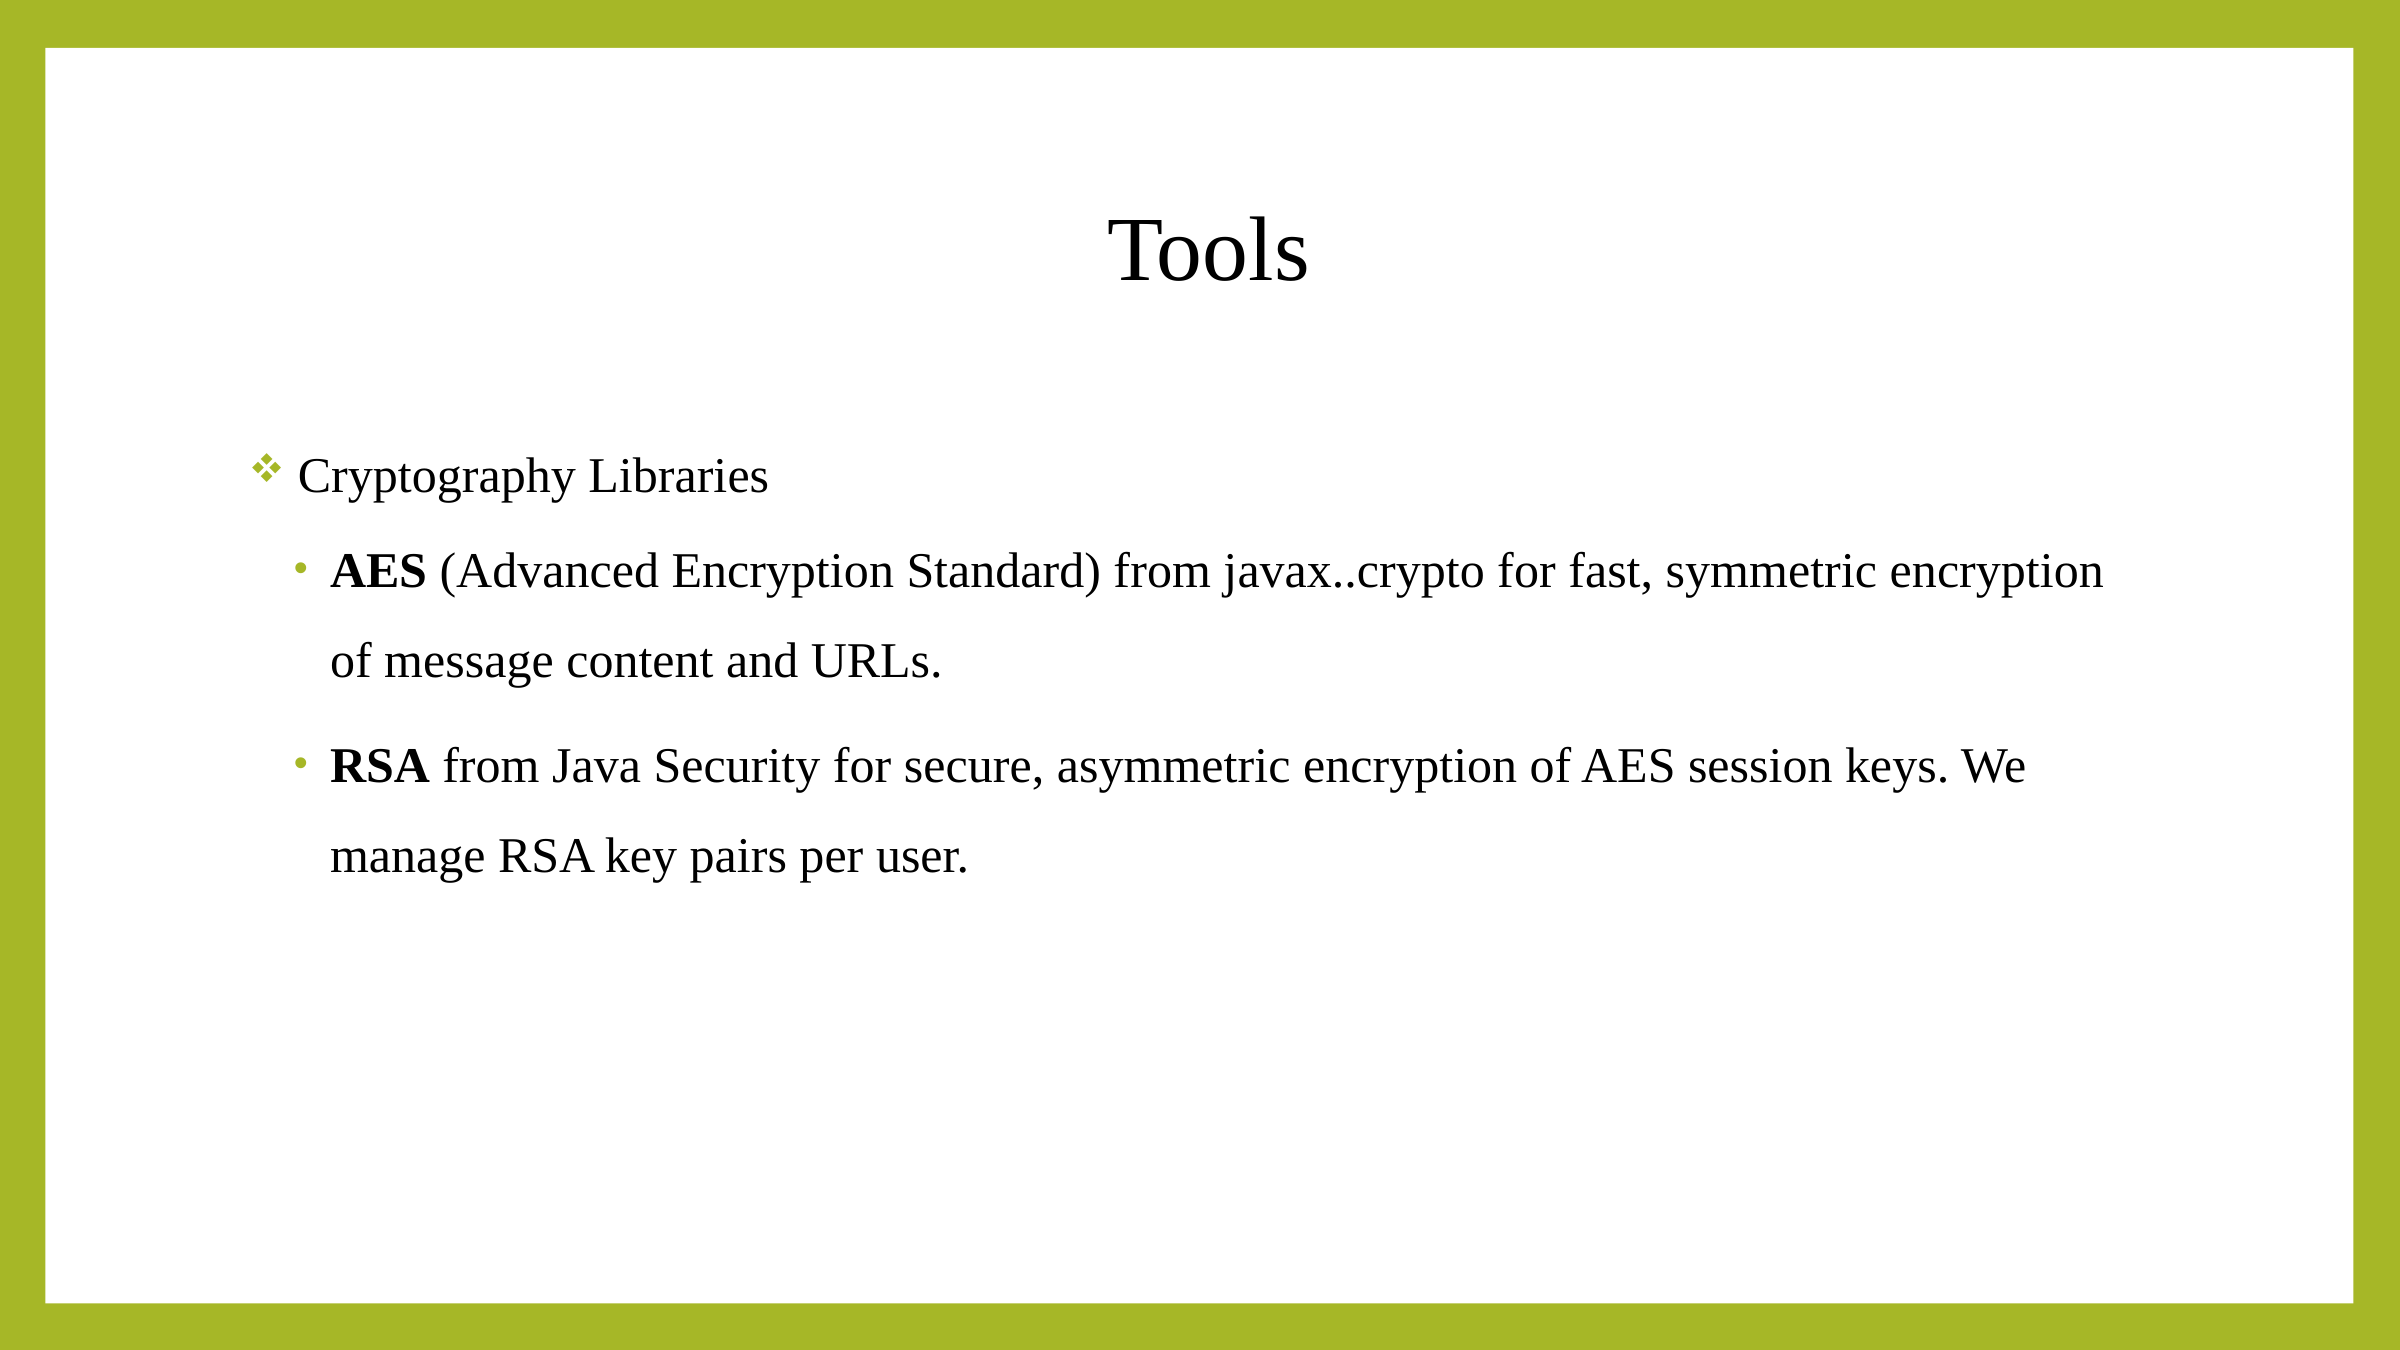

# Tools
 Cryptography Libraries
AES (Advanced Encryption Standard) from javax..crypto for fast, symmetric encryption of message content and URLs.
RSA from Java Security for secure, asymmetric encryption of AES session keys. We manage RSA key pairs per user.

18